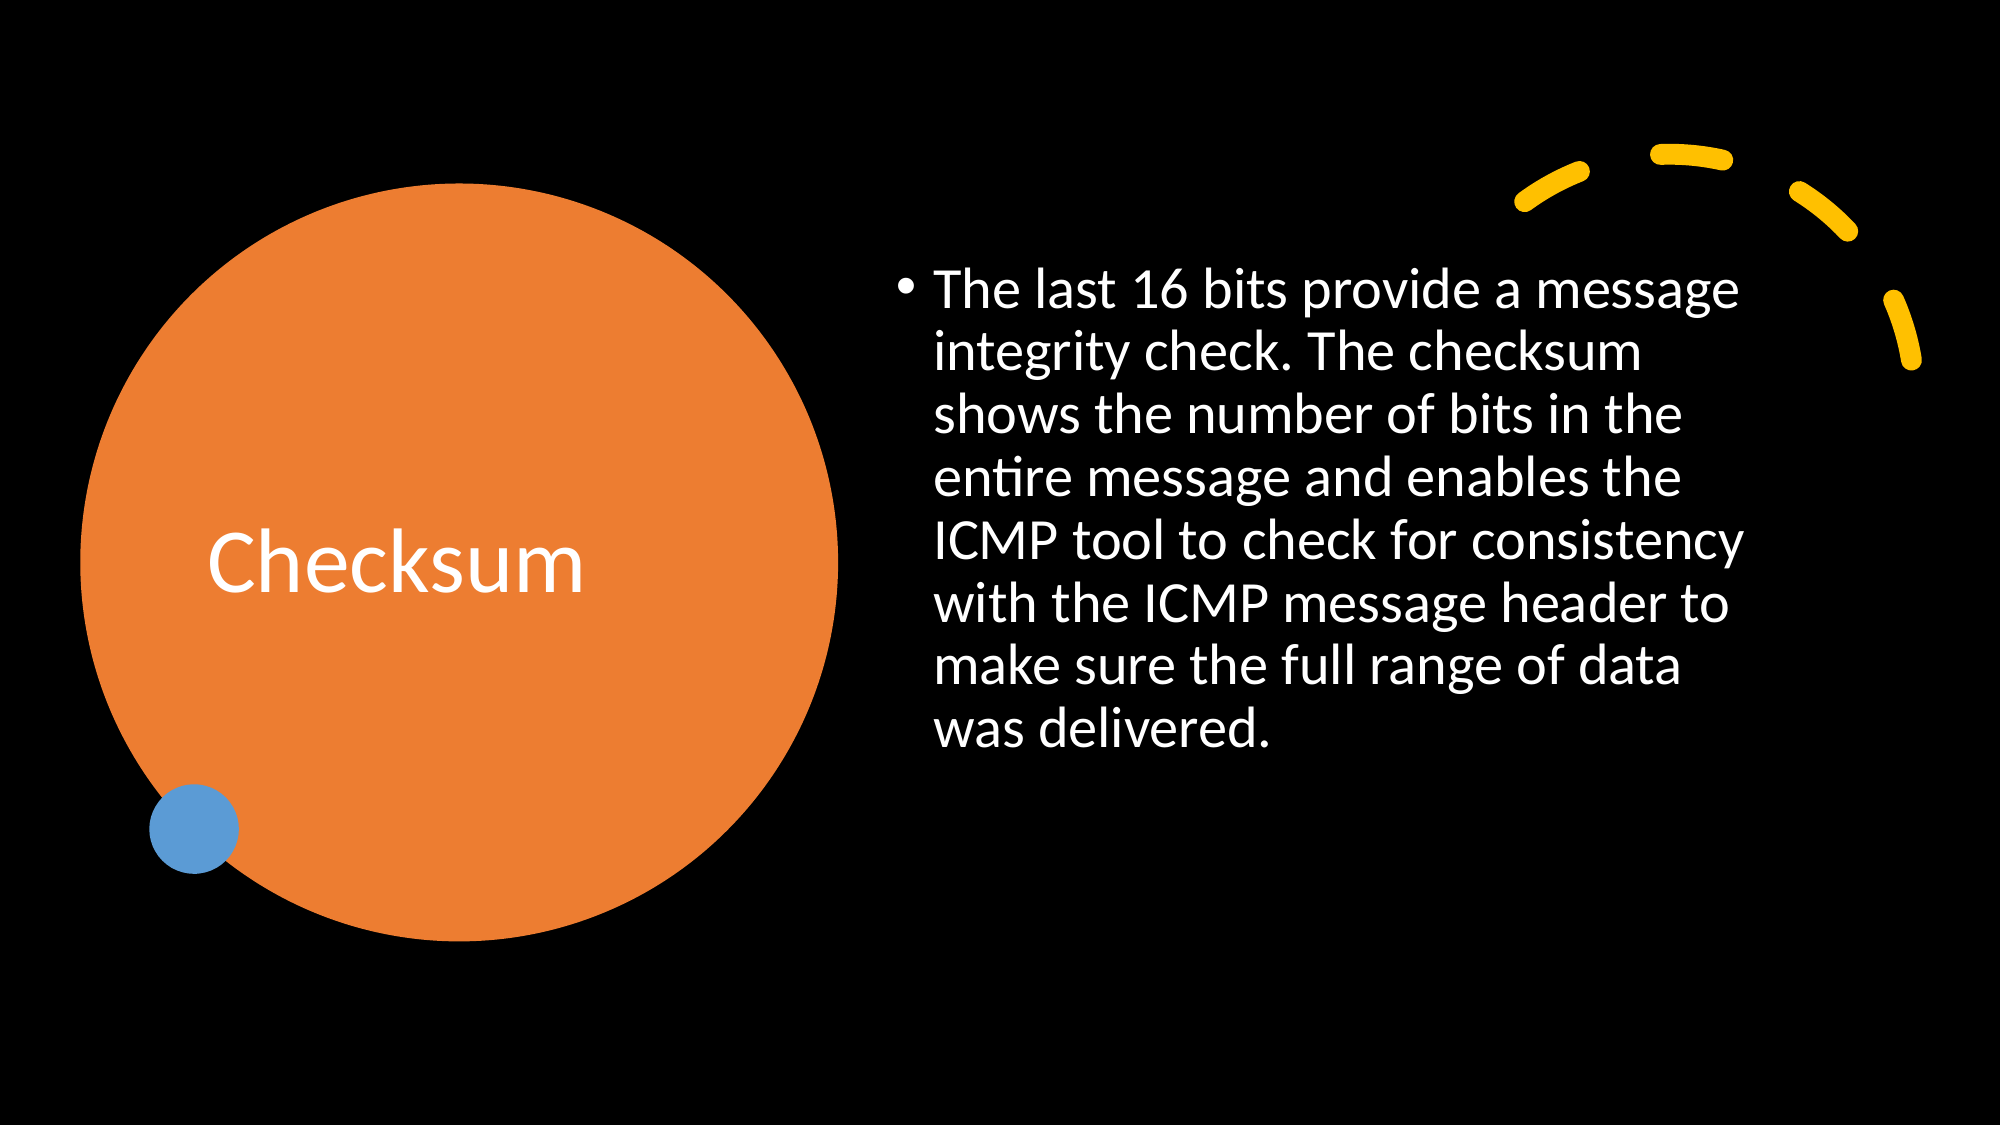

# Checksum
The last 16 bits provide a message integrity check. The checksum shows the number of bits in the entire message and enables the ICMP tool to check for consistency with the ICMP message header to make sure the full range of data was delivered.